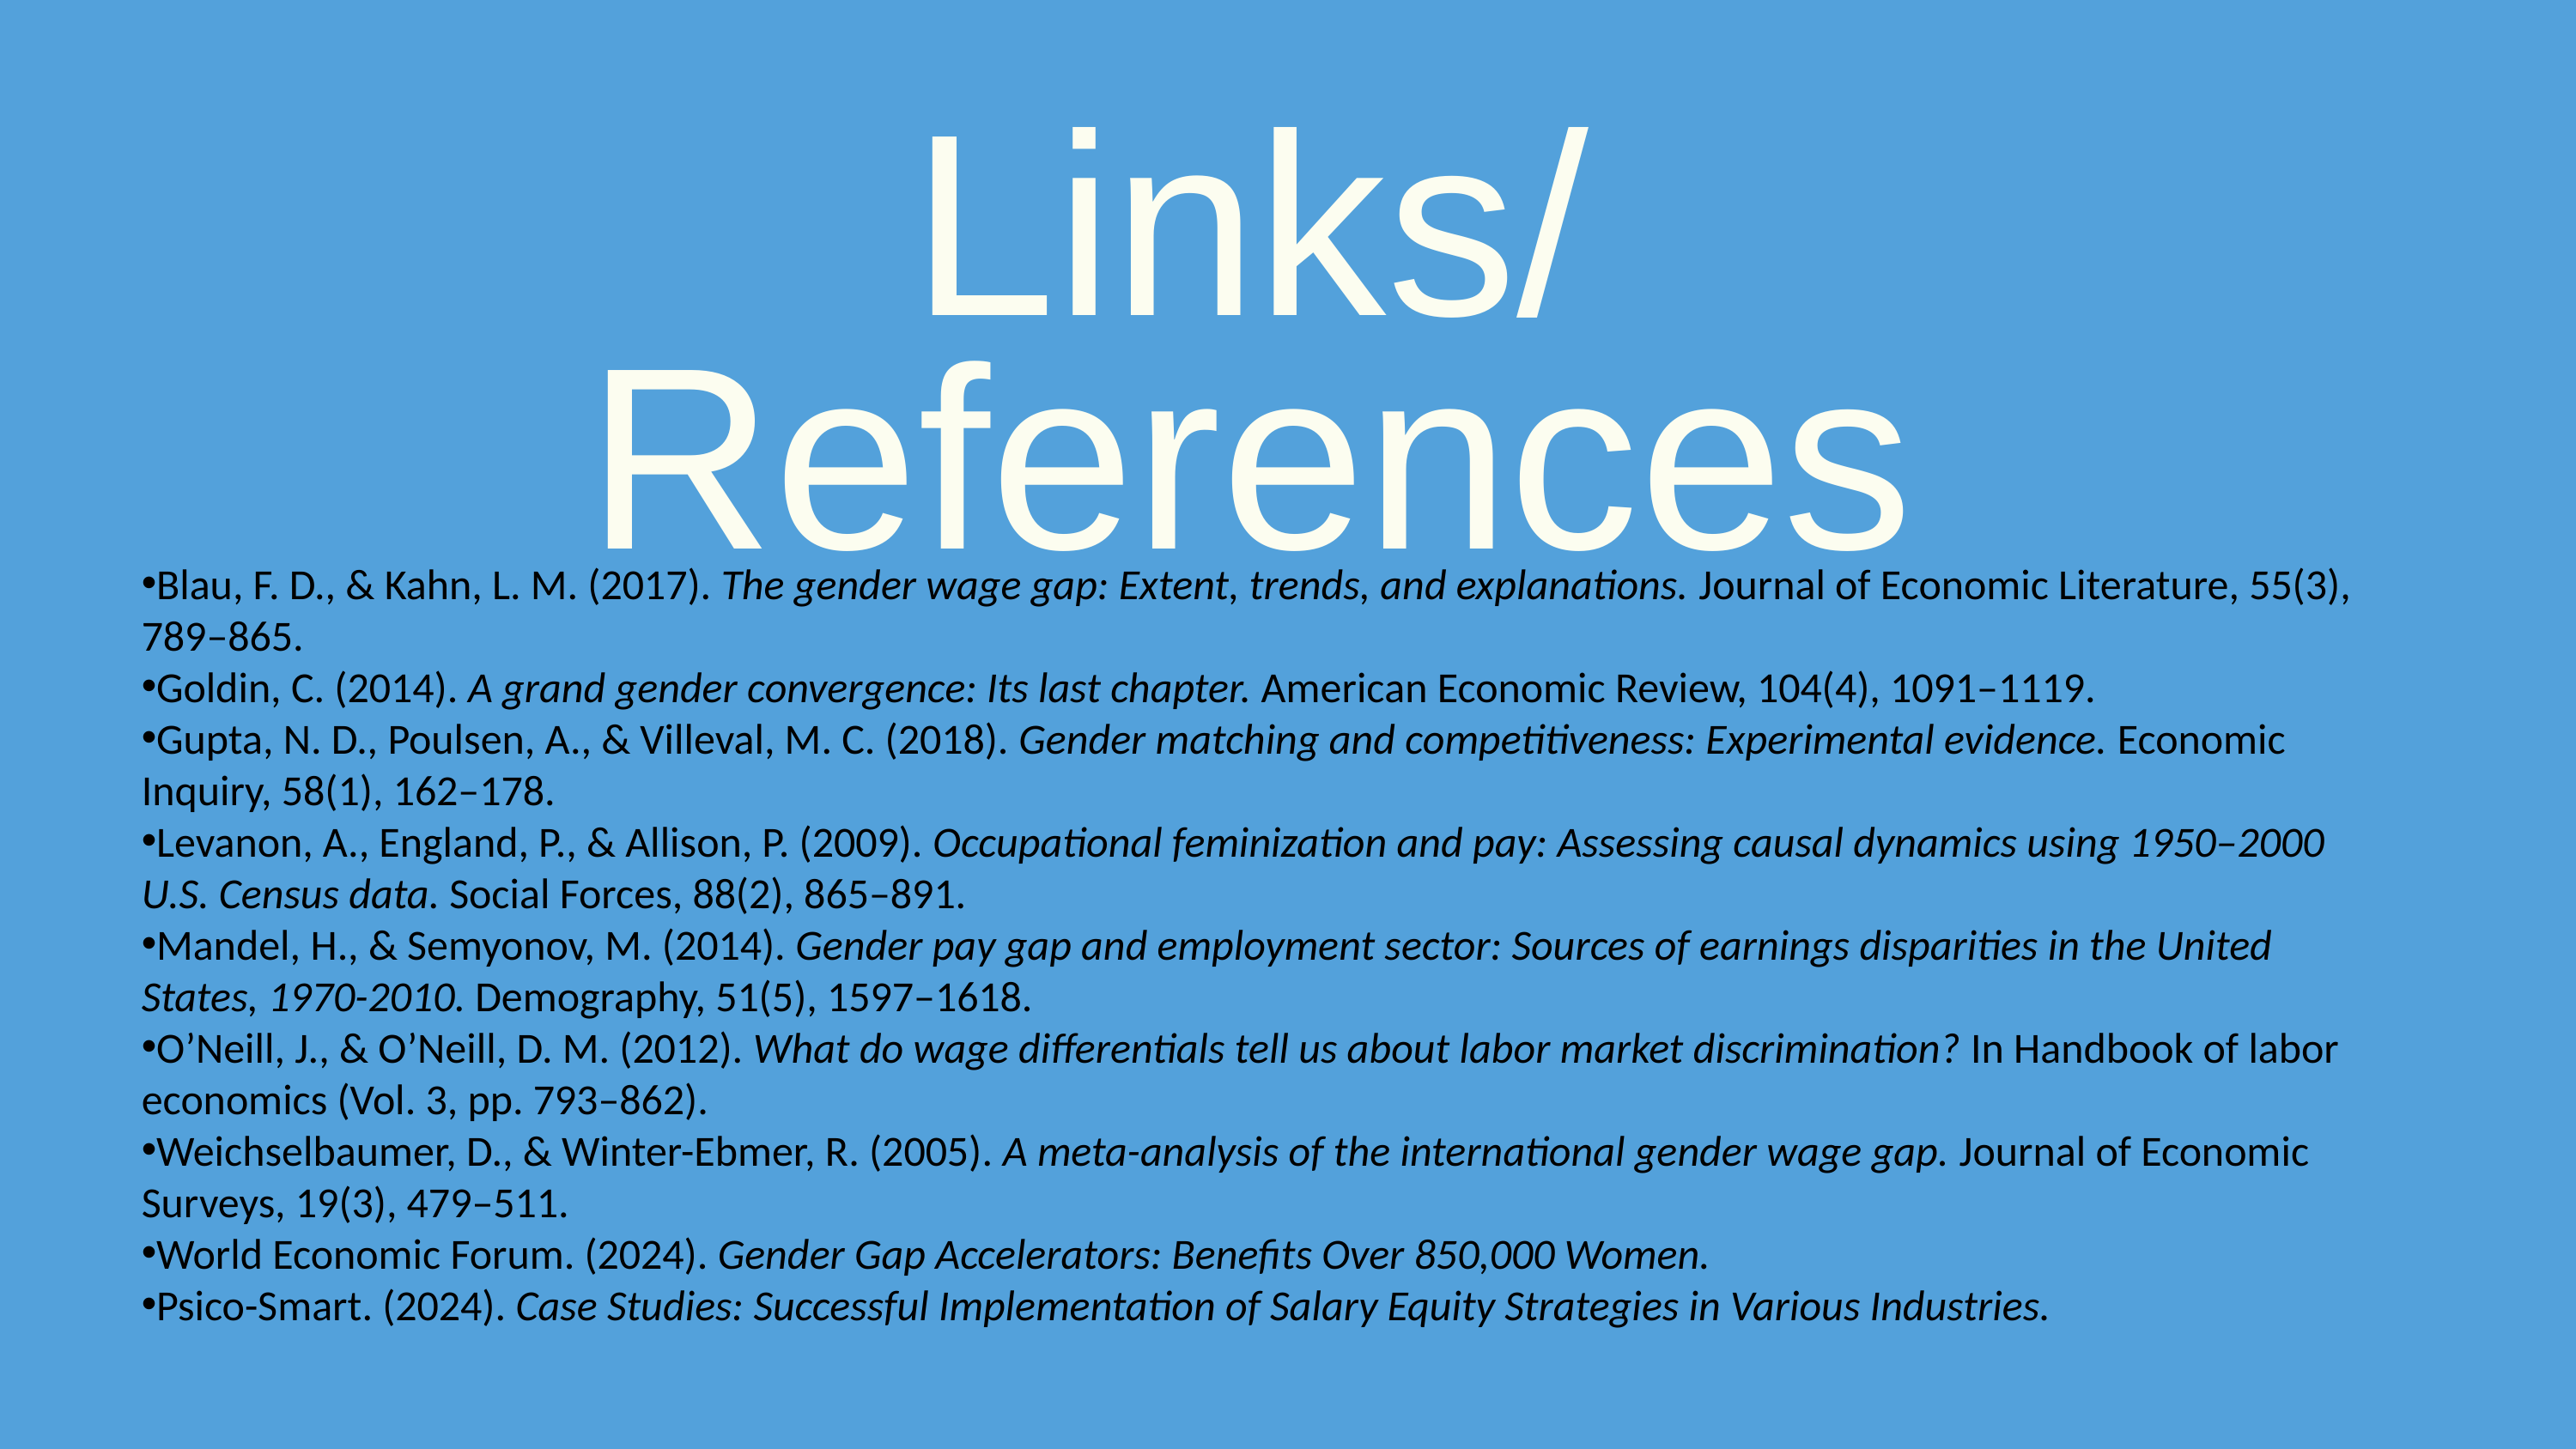

Links/References

Blau, F. D., & Kahn, L. M. (2017). The gender wage gap: Extent, trends, and explanations. Journal of Economic Literature, 55(3), 789–865.
Goldin, C. (2014). A grand gender convergence: Its last chapter. American Economic Review, 104(4), 1091–1119.
Gupta, N. D., Poulsen, A., & Villeval, M. C. (2018). Gender matching and competitiveness: Experimental evidence. Economic Inquiry, 58(1), 162–178.
Levanon, A., England, P., & Allison, P. (2009). Occupational feminization and pay: Assessing causal dynamics using 1950–2000 U.S. Census data. Social Forces, 88(2), 865–891.
Mandel, H., & Semyonov, M. (2014). Gender pay gap and employment sector: Sources of earnings disparities in the United States, 1970-2010. Demography, 51(5), 1597–1618.
O’Neill, J., & O’Neill, D. M. (2012). What do wage differentials tell us about labor market discrimination? In Handbook of labor economics (Vol. 3, pp. 793–862).
Weichselbaumer, D., & Winter-Ebmer, R. (2005). A meta-analysis of the international gender wage gap. Journal of Economic Surveys, 19(3), 479–511.
World Economic Forum. (2024). Gender Gap Accelerators: Benefits Over 850,000 Women.
Psico-Smart. (2024). Case Studies: Successful Implementation of Salary Equity Strategies in Various Industries.